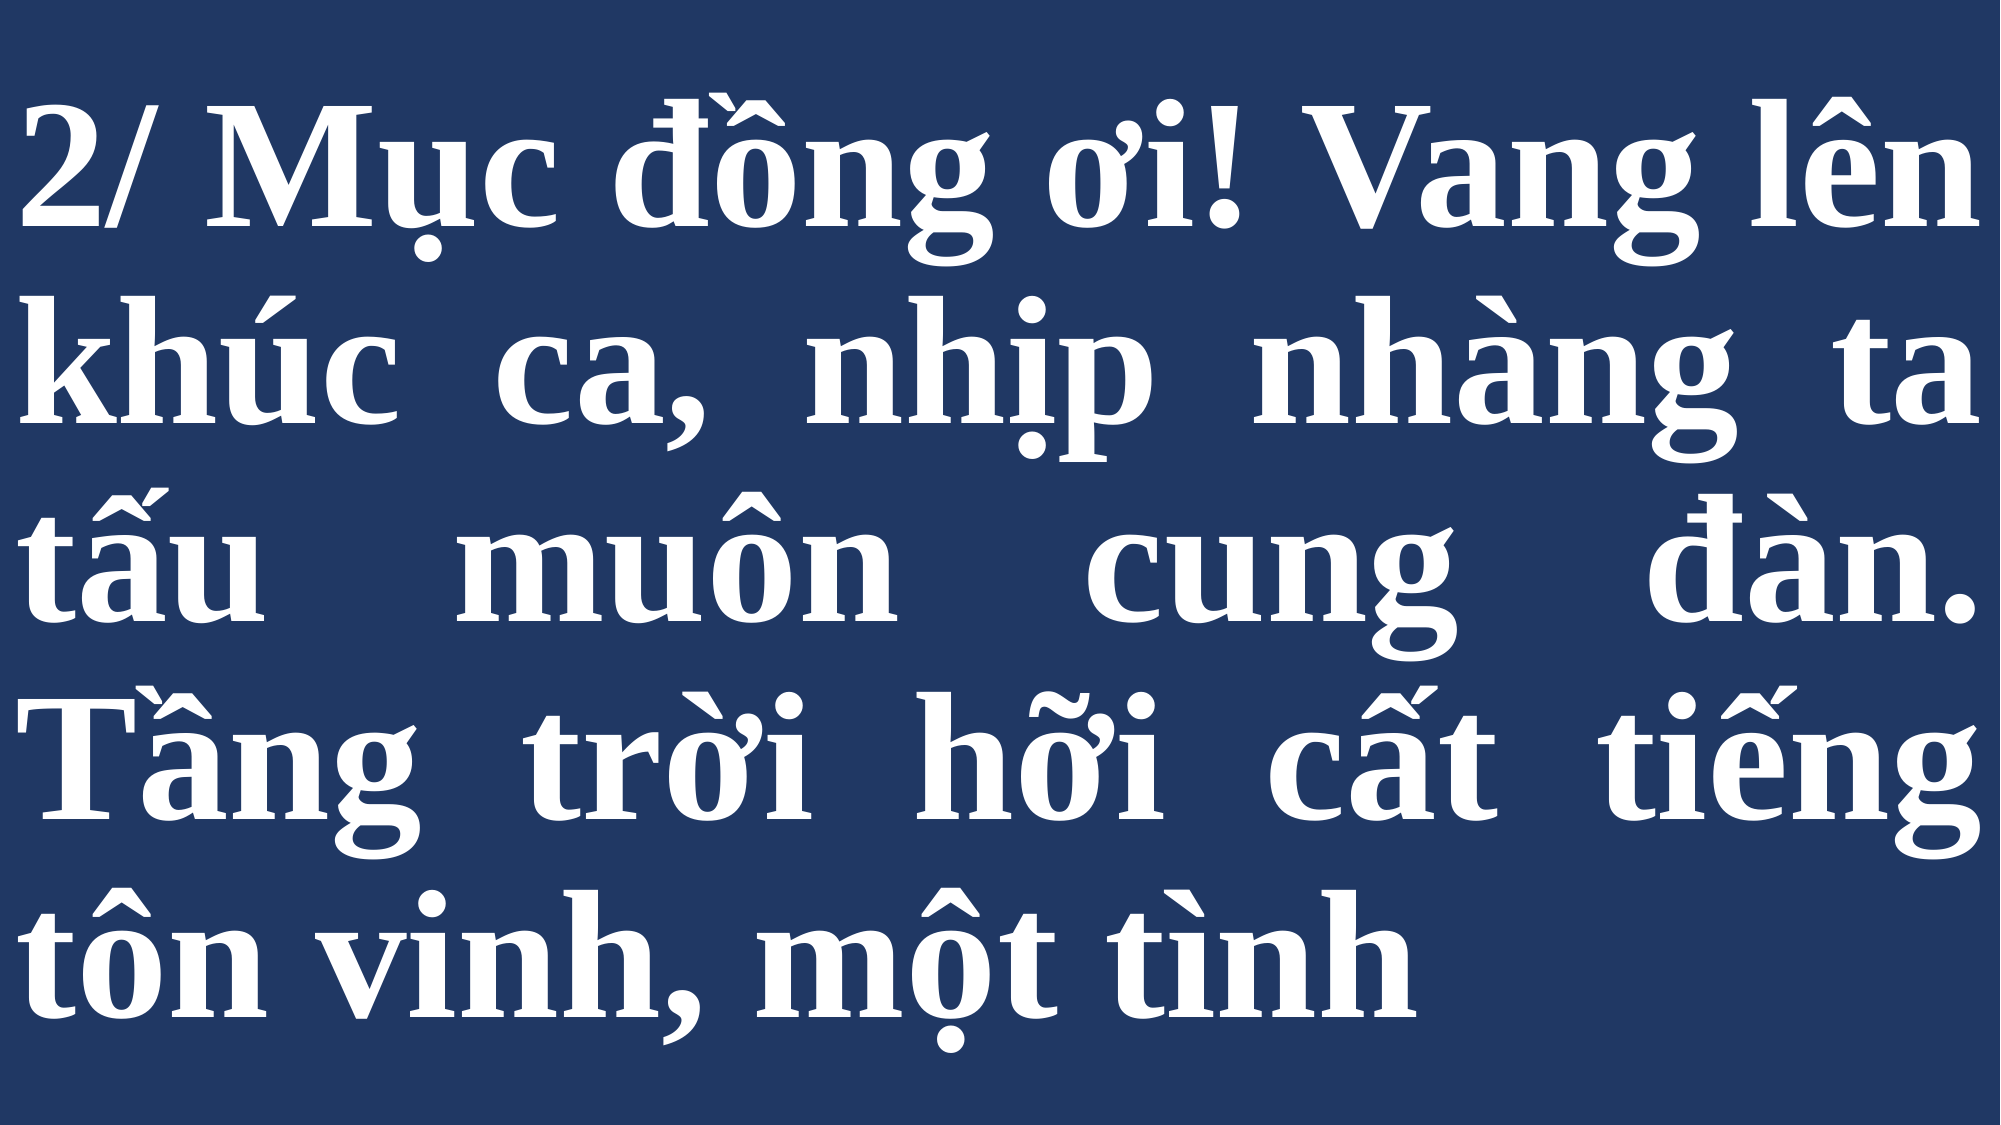

# 2/ Mục đồng ơi! Vang lên khúc ca, nhịp nhàng ta tấu muôn cung đàn. Tầng trời hỡi cất tiếng tôn vinh, một tình